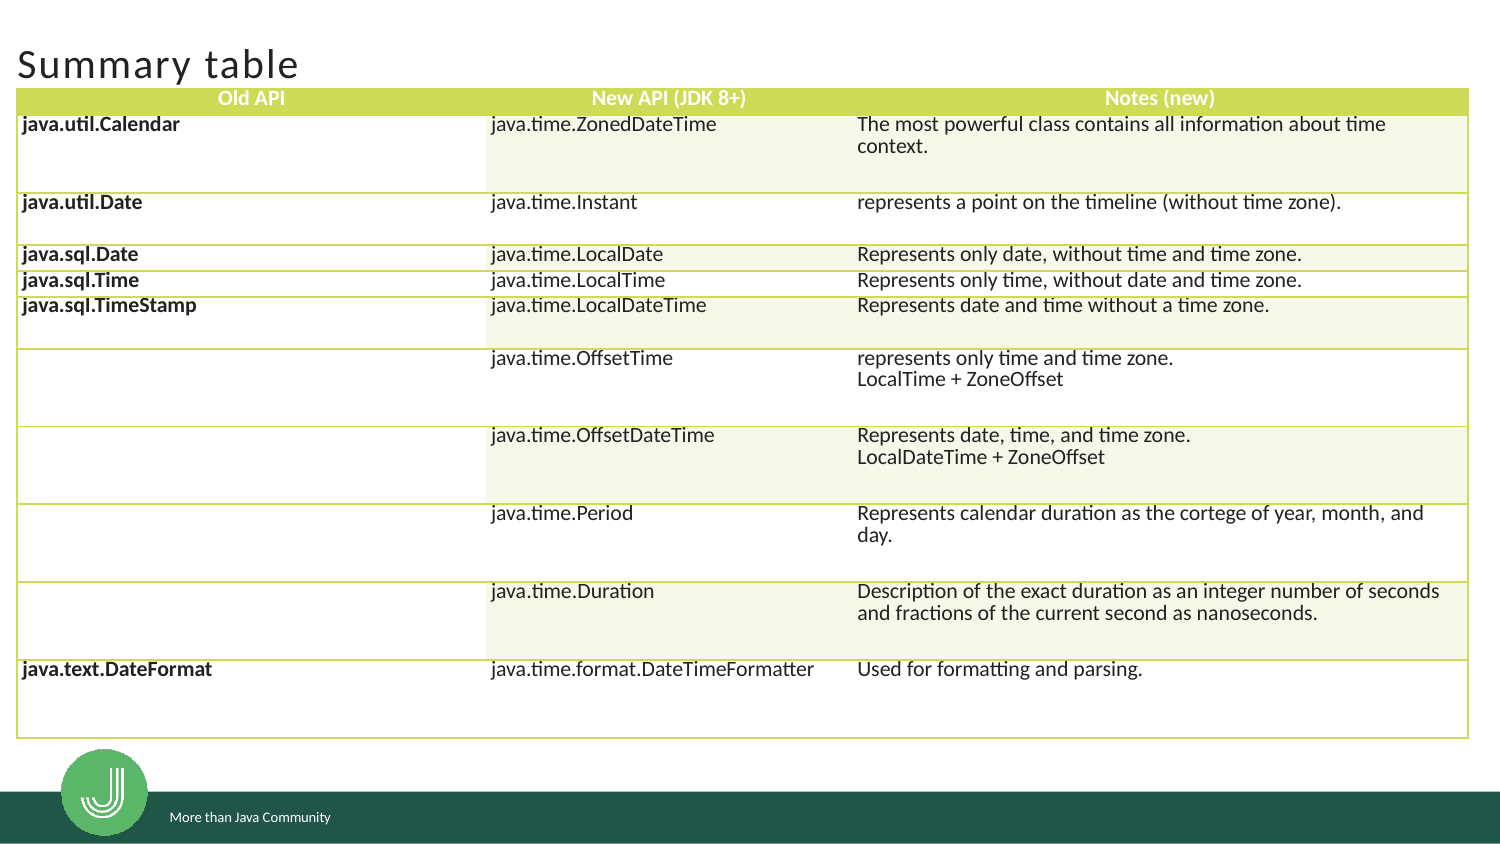

# Summary table
| Old API | New API (JDK 8+) | Notes (new) |
| --- | --- | --- |
| java.util.Calendar | java.time.ZonedDateTime | The most powerful class contains all information about time context. |
| java.util.Date | java.time.Instant | represents a point on the timeline (without time zone). |
| java.sql.Date | java.time.LocalDate | Represents only date, without time and time zone. |
| java.sql.Time | java.time.LocalTime | Represents only time, without date and time zone. |
| java.sql.TimeStamp | java.time.LocalDateTime | Represents date and time without a time zone. |
|  | java.time.OffsetTime | represents only time and time zone. LocalTime + ZoneOffset |
|  | java.time.OffsetDateTime | Represents date, time, and time zone. LocalDateTime + ZoneOffset |
|  | java.time.Period | Represents calendar duration as the cortege of year, month, and day. |
|  | java.time.Duration | Description of the exact duration as an integer number of seconds and fractions of the current second as nanoseconds. |
| java.text.DateFormat | java.time.format.DateTimeFormatter | Used for formatting and parsing. |